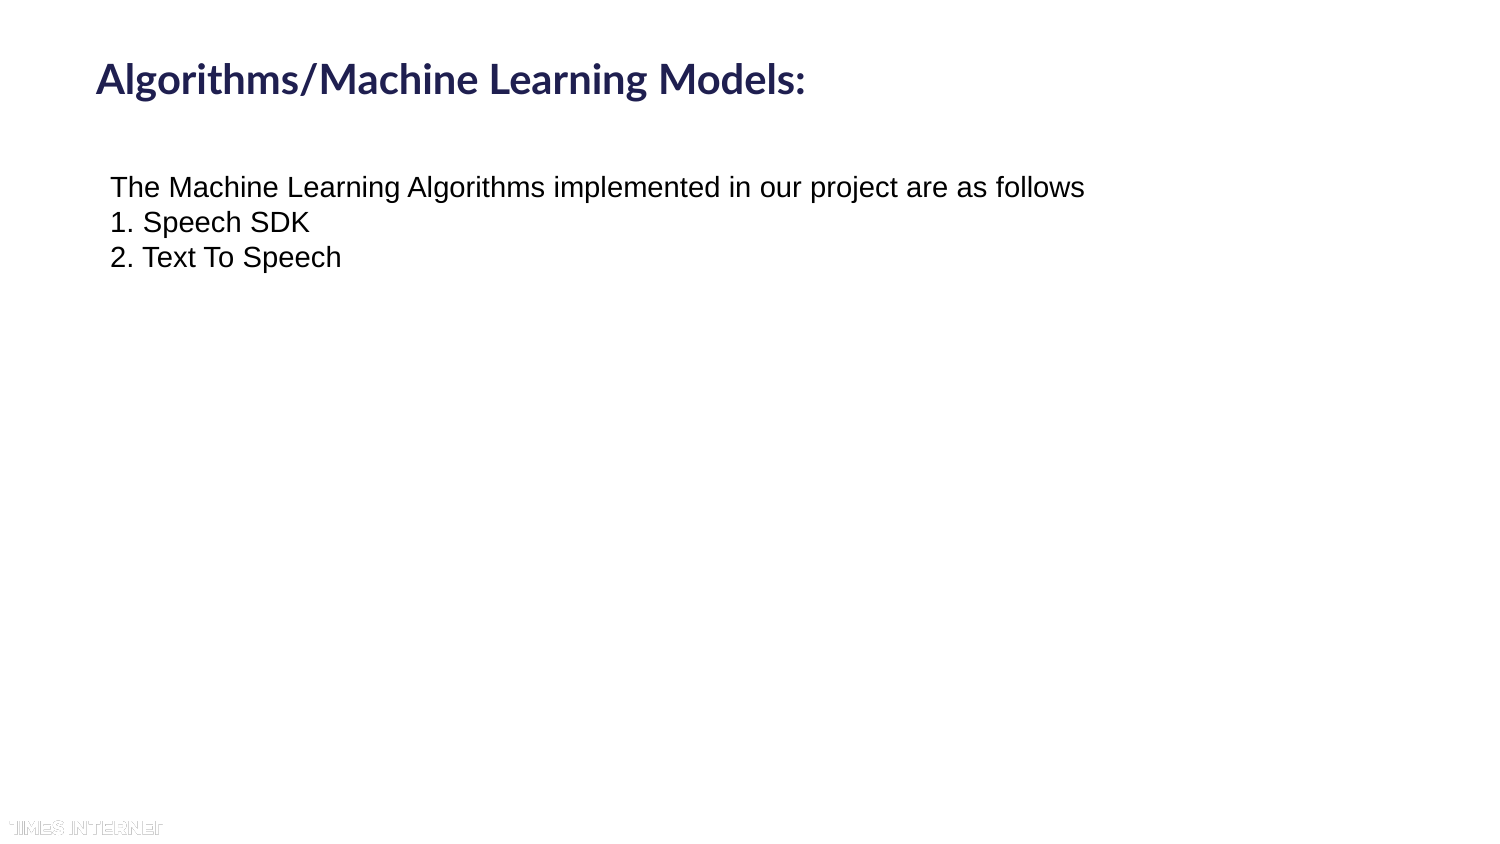

# Algorithms/Machine Learning Models:
The Machine Learning Algorithms implemented in our project are as follows
1. Speech SDK
2. Text To Speech